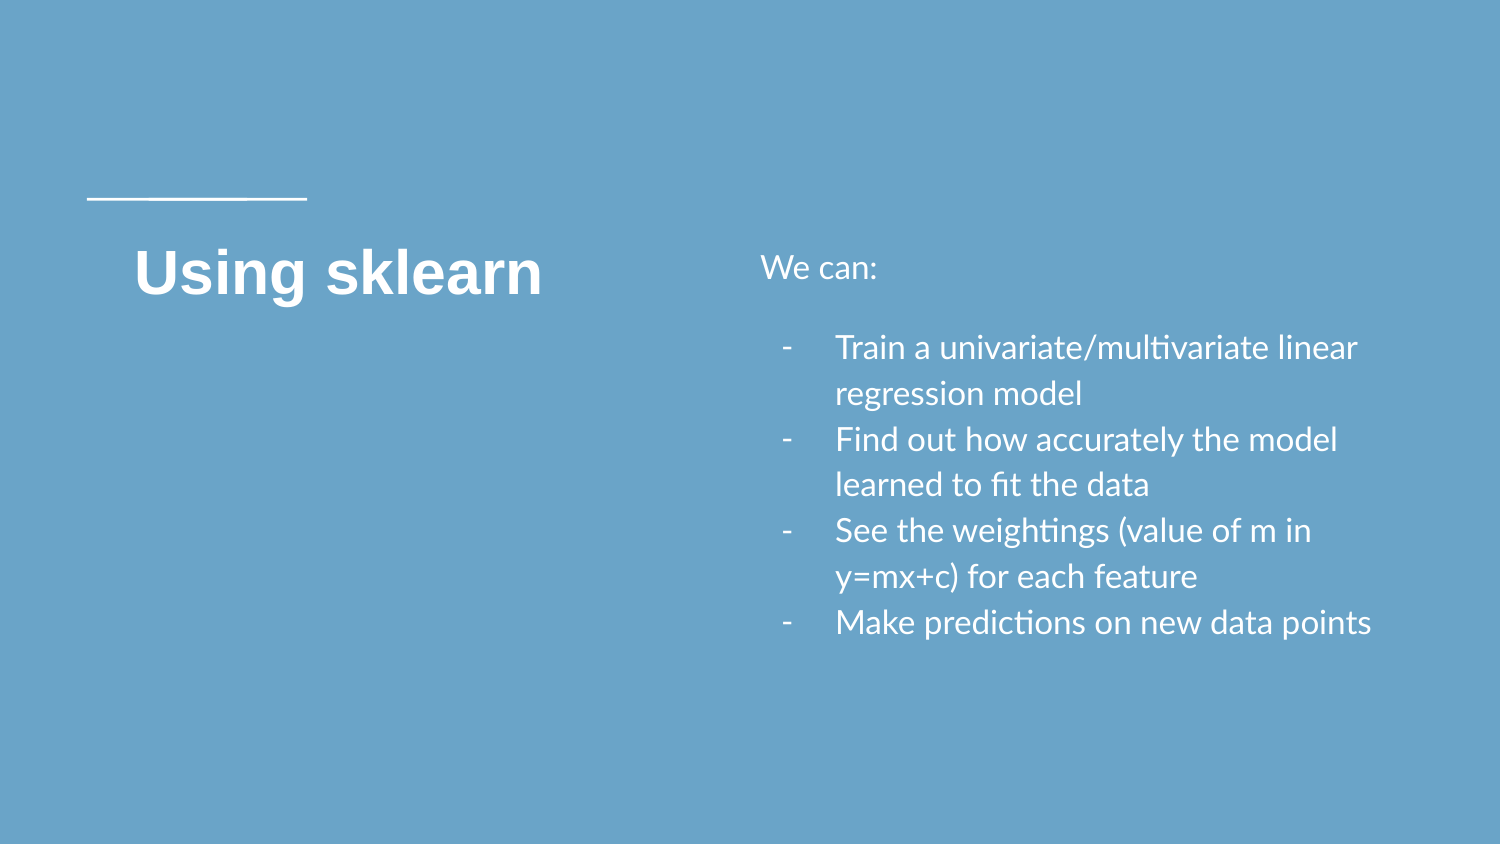

# Using sklearn
We can:
Train a univariate/multivariate linear regression model
Find out how accurately the model learned to fit the data
See the weightings (value of m in y=mx+c) for each feature
Make predictions on new data points